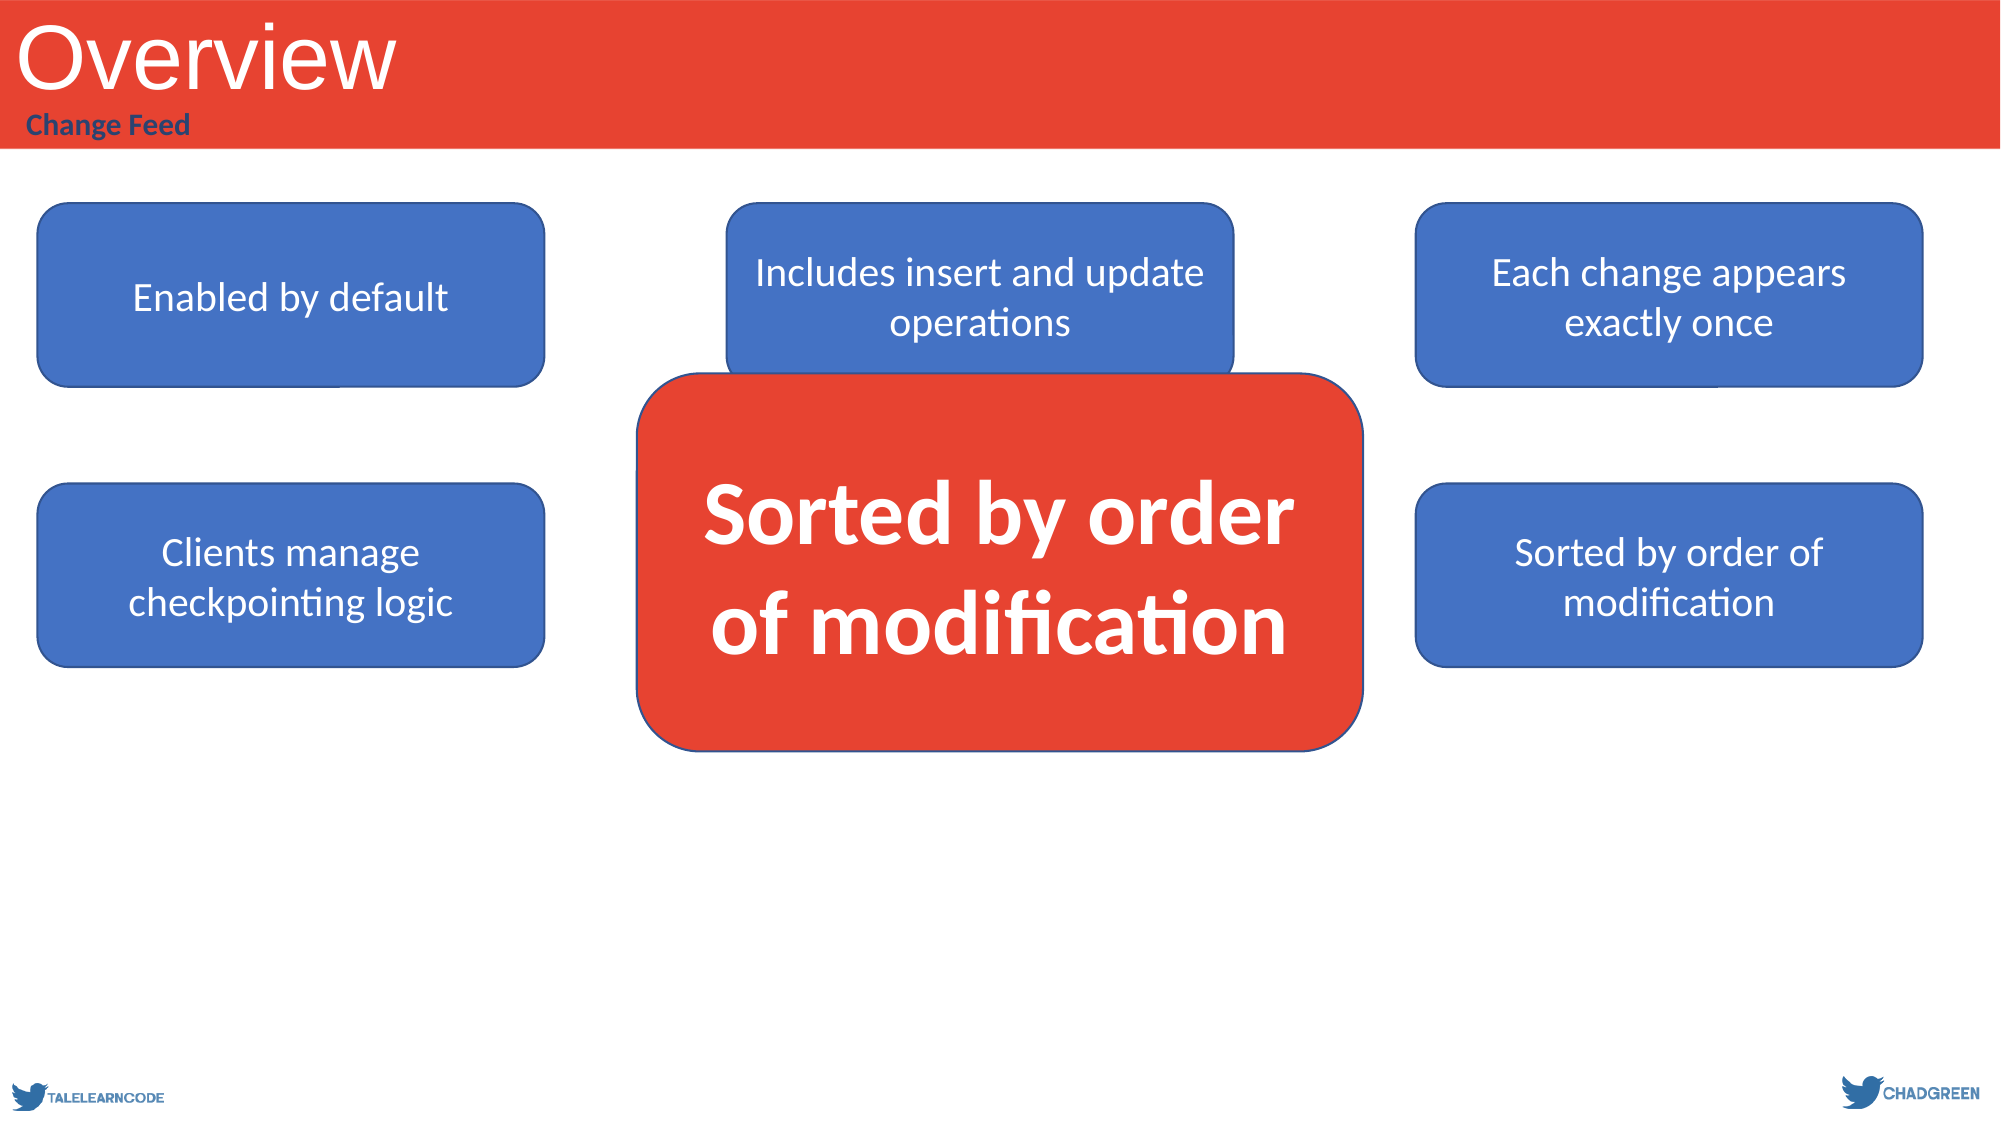

# Overview
Change Feed
Enabled by default
Includes insert and update operations
Each change appears exactly once
Sorted by order of modification
Clients manage checkpointing logic
Sorted by order of modification